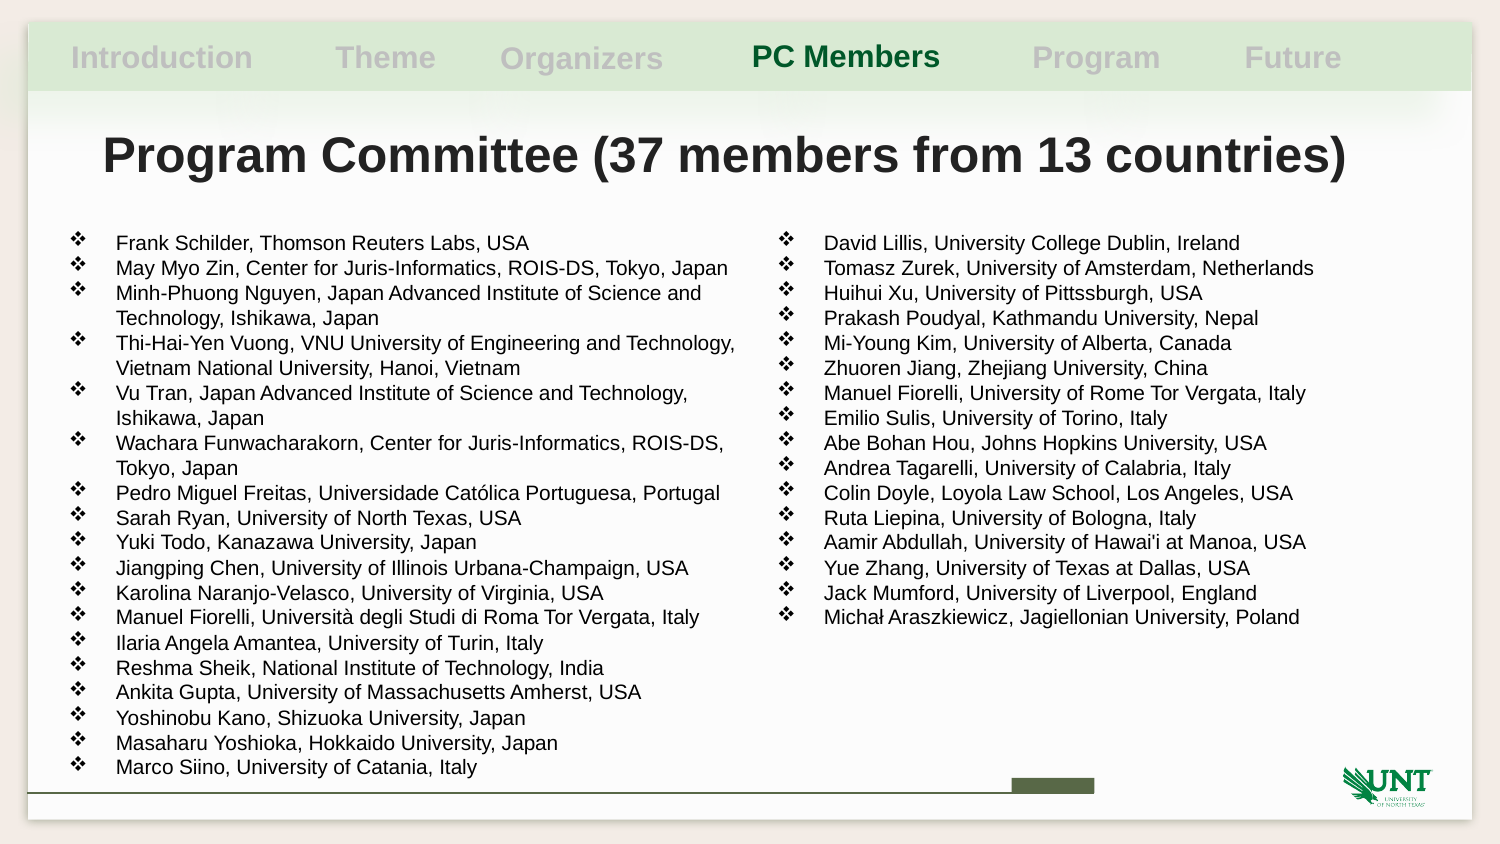

PC Members

Introduction

Program

Future
Theme
Organizers
Program Committee (37 members from 13 countries)
Frank Schilder, Thomson Reuters Labs, USA
May Myo Zin, Center for Juris-Informatics, ROIS-DS, Tokyo, Japan
Minh-Phuong Nguyen, Japan Advanced Institute of Science and Technology, Ishikawa, Japan
Thi-Hai-Yen Vuong, VNU University of Engineering and Technology, Vietnam National University, Hanoi, Vietnam
Vu Tran, Japan Advanced Institute of Science and Technology, Ishikawa, Japan
Wachara Funwacharakorn, Center for Juris-Informatics, ROIS-DS, Tokyo, Japan
Pedro Miguel Freitas, Universidade Católica Portuguesa, Portugal
Sarah Ryan, University of North Texas, USA
Yuki Todo, Kanazawa University, Japan
Jiangping Chen, University of Illinois Urbana-Champaign, USA
Karolina Naranjo-Velasco, University of Virginia, USA
Manuel Fiorelli, Università degli Studi di Roma Tor Vergata, Italy
Ilaria Angela Amantea, University of Turin, Italy
Reshma Sheik, National Institute of Technology, India
Ankita Gupta, University of Massachusetts Amherst, USA
Yoshinobu Kano, Shizuoka University, Japan
Masaharu Yoshioka, Hokkaido University, Japan
Marco Siino, University of Catania, Italy

Jaromir Savelka, Carnegie Mellon University, USA
Kripabandhu Ghosh, Indian Institute of Science Education and Research, India
Xuran Wang, University of Pennsylvania, USA
David Lillis, University College Dublin, Ireland
Tomasz Zurek, University of Amsterdam, Netherlands
Huihui Xu, University of Pittssburgh, USA
Prakash Poudyal, Kathmandu University, Nepal
Mi-Young Kim, University of Alberta, Canada
Zhuoren Jiang, Zhejiang University, China
Manuel Fiorelli, University of Rome Tor Vergata, Italy
Emilio Sulis, University of Torino, Italy
Abe Bohan Hou, Johns Hopkins University, USA
Andrea Tagarelli, University of Calabria, Italy
Colin Doyle, Loyola Law School, Los Angeles, USA
Ruta Liepina, University of Bologna, Italy
Aamir Abdullah, University of Hawai'i at Manoa, USA
Yue Zhang, University of Texas at Dallas, USA
Jack Mumford, University of Liverpool, England
Michał Araszkiewicz, Jagiellonian University, Poland